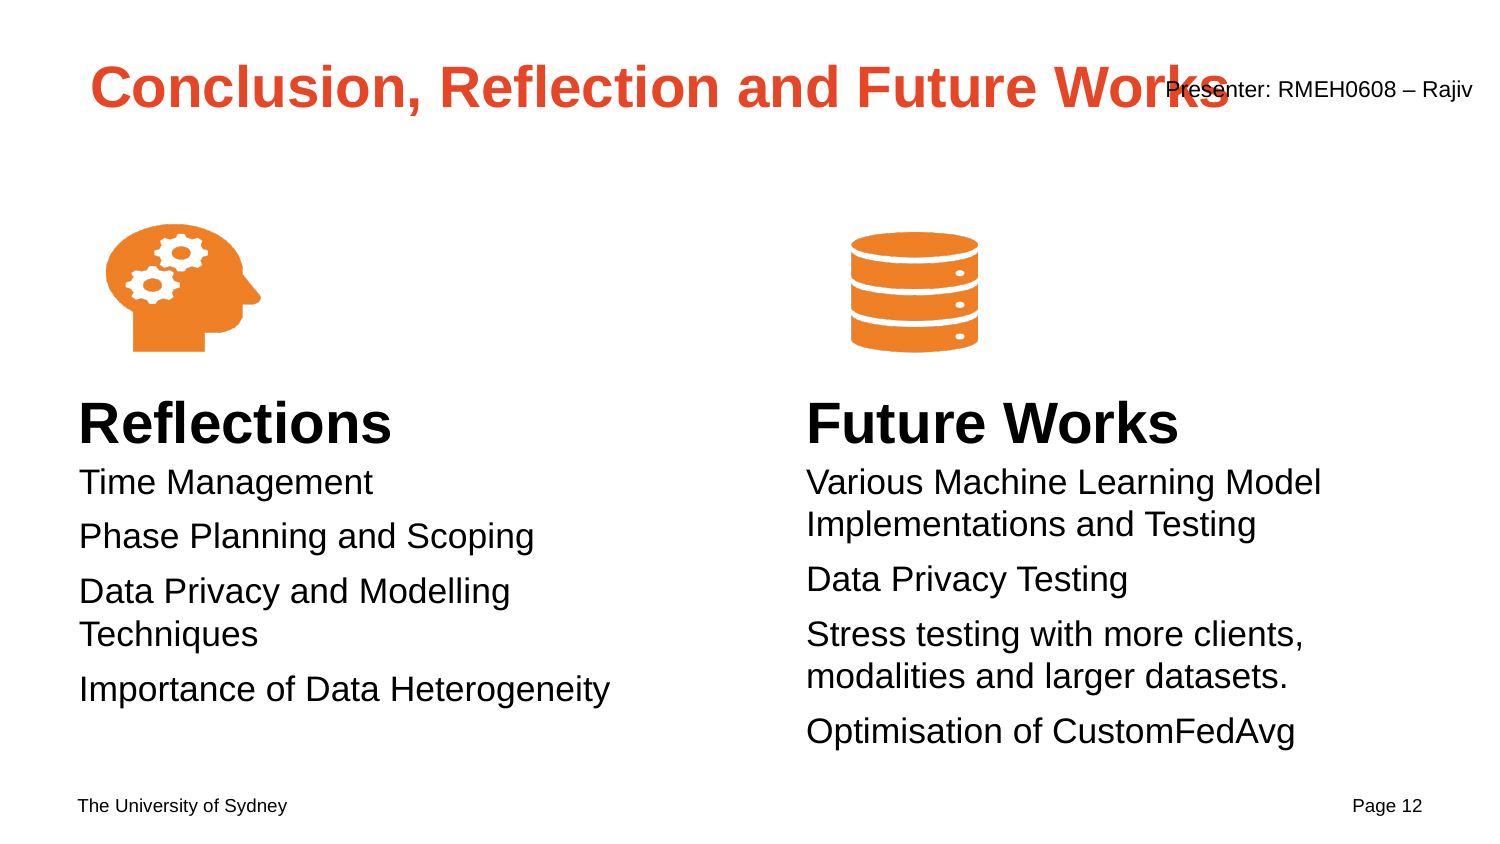

# Conclusion, Reflection and Future Works
Presenter: RMEH0608 – Rajiv
Reflections
Time Management
Phase Planning and Scoping
Data Privacy and Modelling Techniques
Importance of Data Heterogeneity
Future Works
Various Machine Learning Model Implementations and Testing
Data Privacy Testing
Stress testing with more clients, modalities and larger datasets.
Optimisation of CustomFedAvg